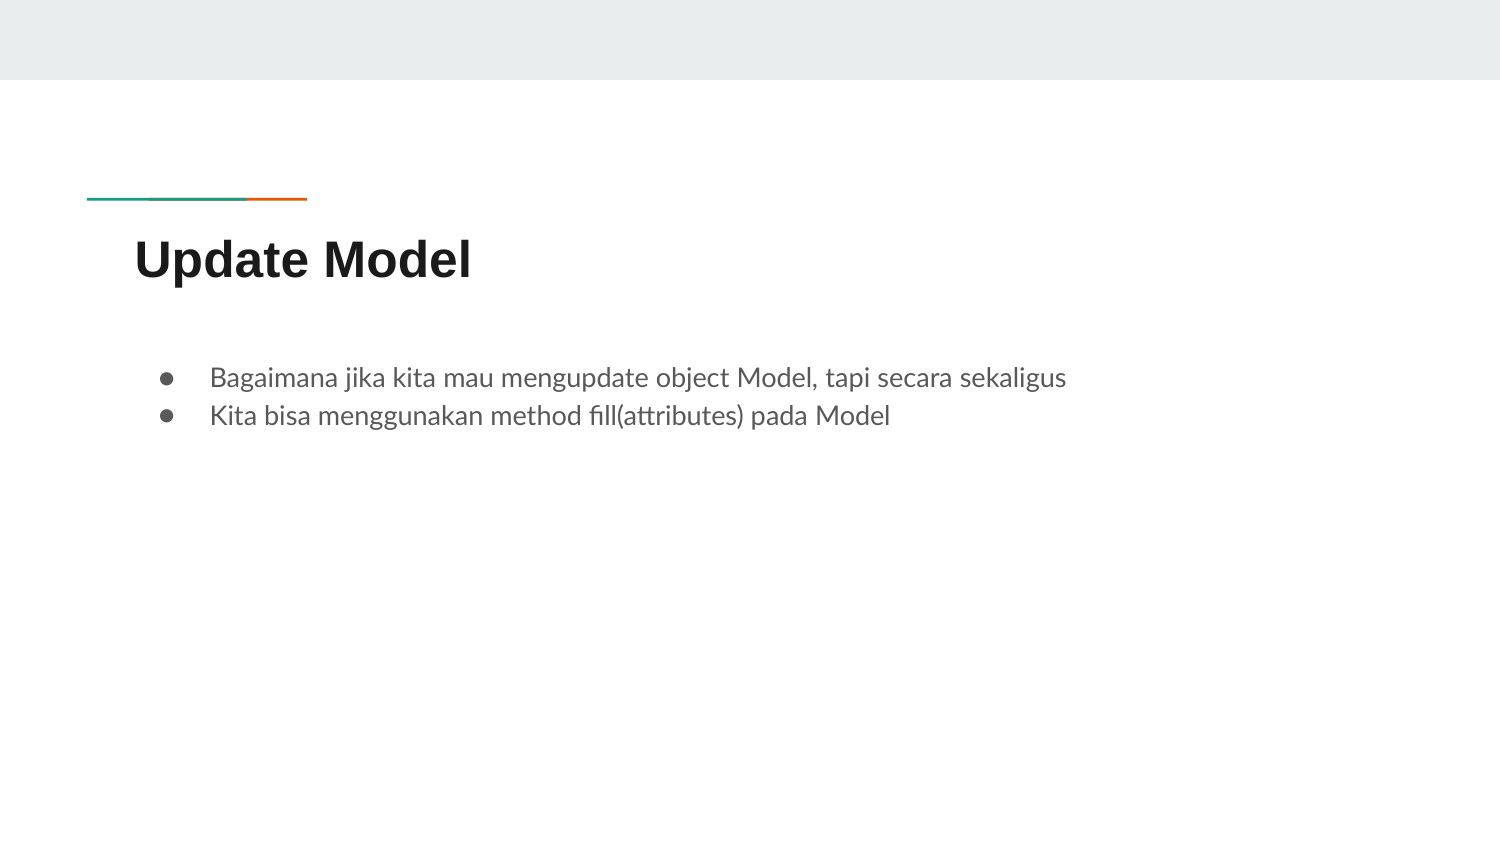

# Update Model
Bagaimana jika kita mau mengupdate object Model, tapi secara sekaligus
Kita bisa menggunakan method fill(attributes) pada Model